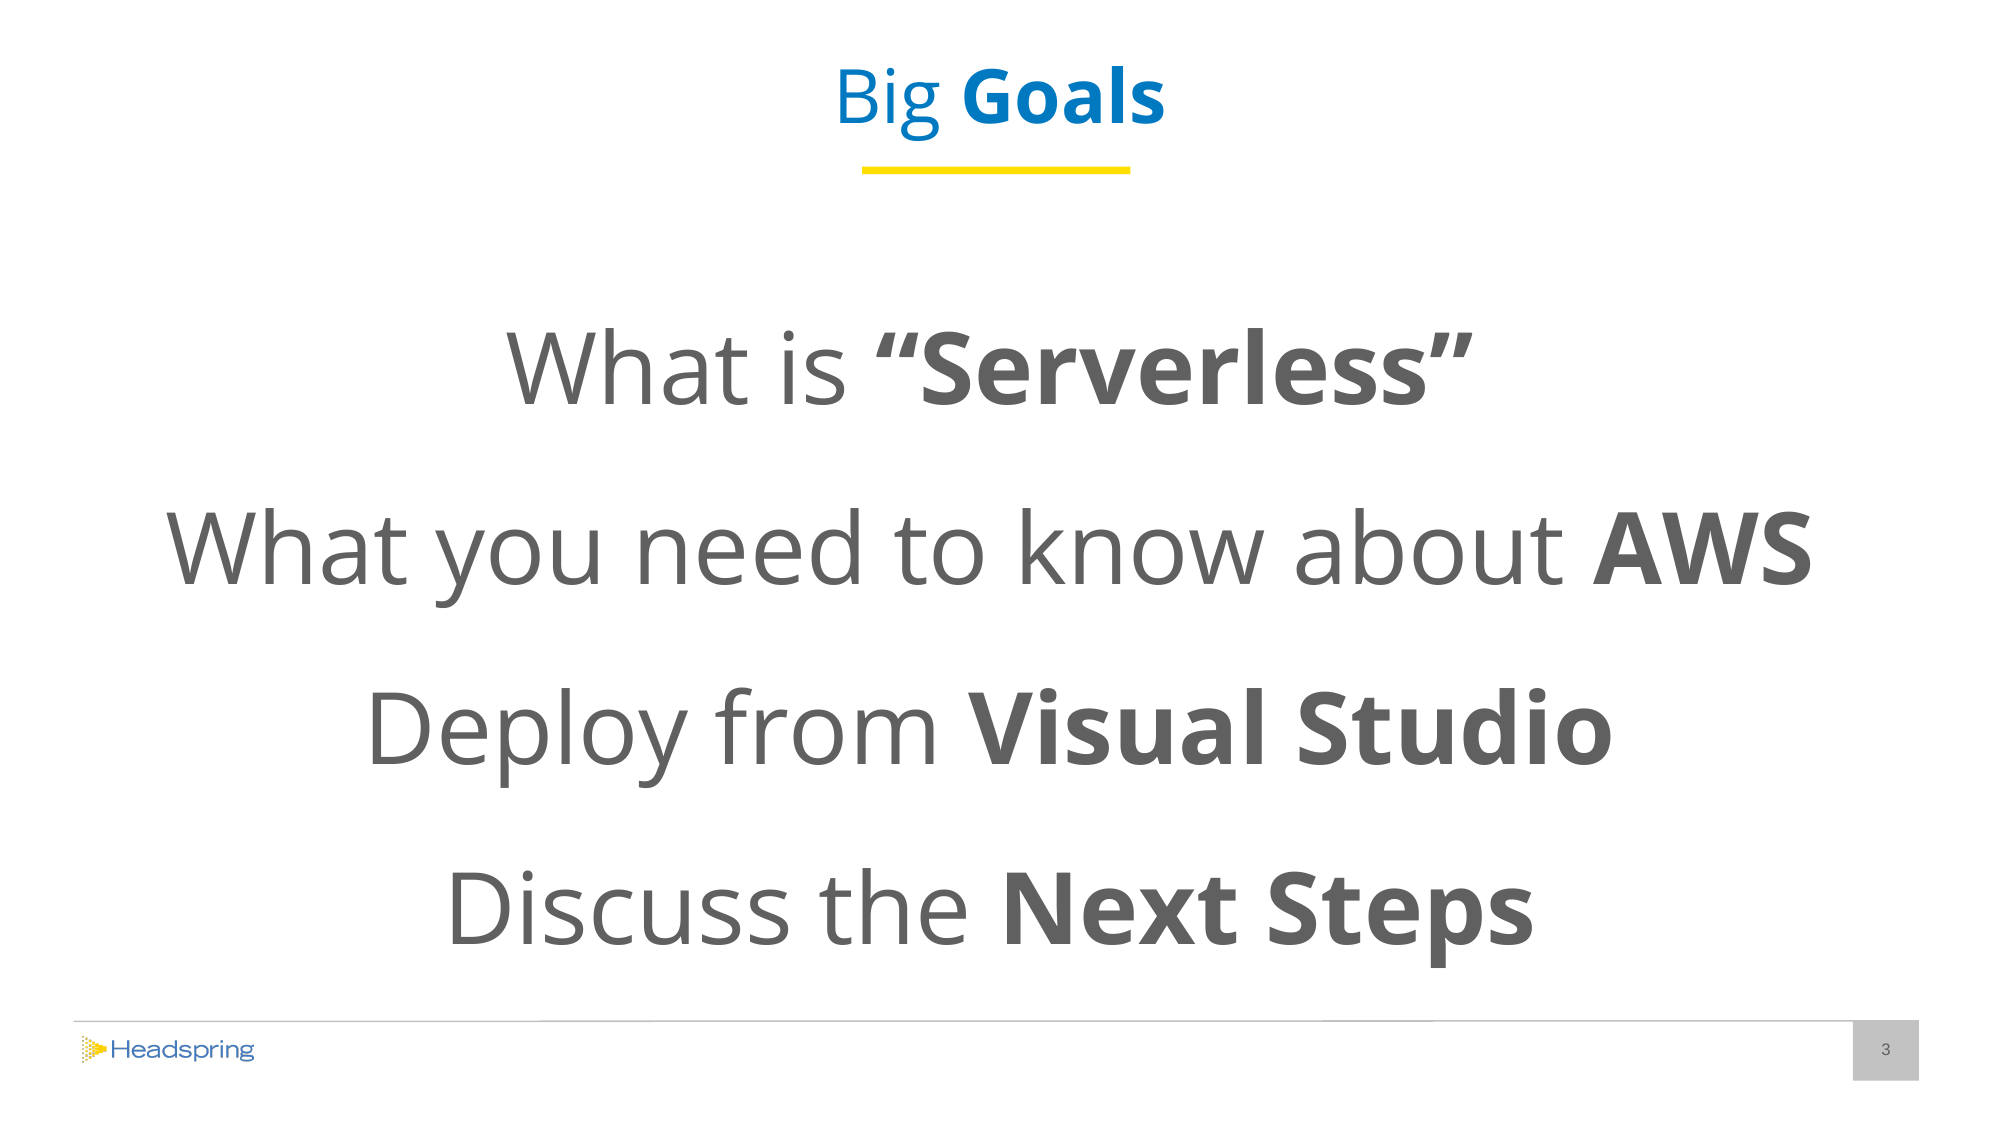

# Big Goals
What is “Serverless”
What you need to know about AWS
Deploy from Visual Studio
Discuss the Next Steps